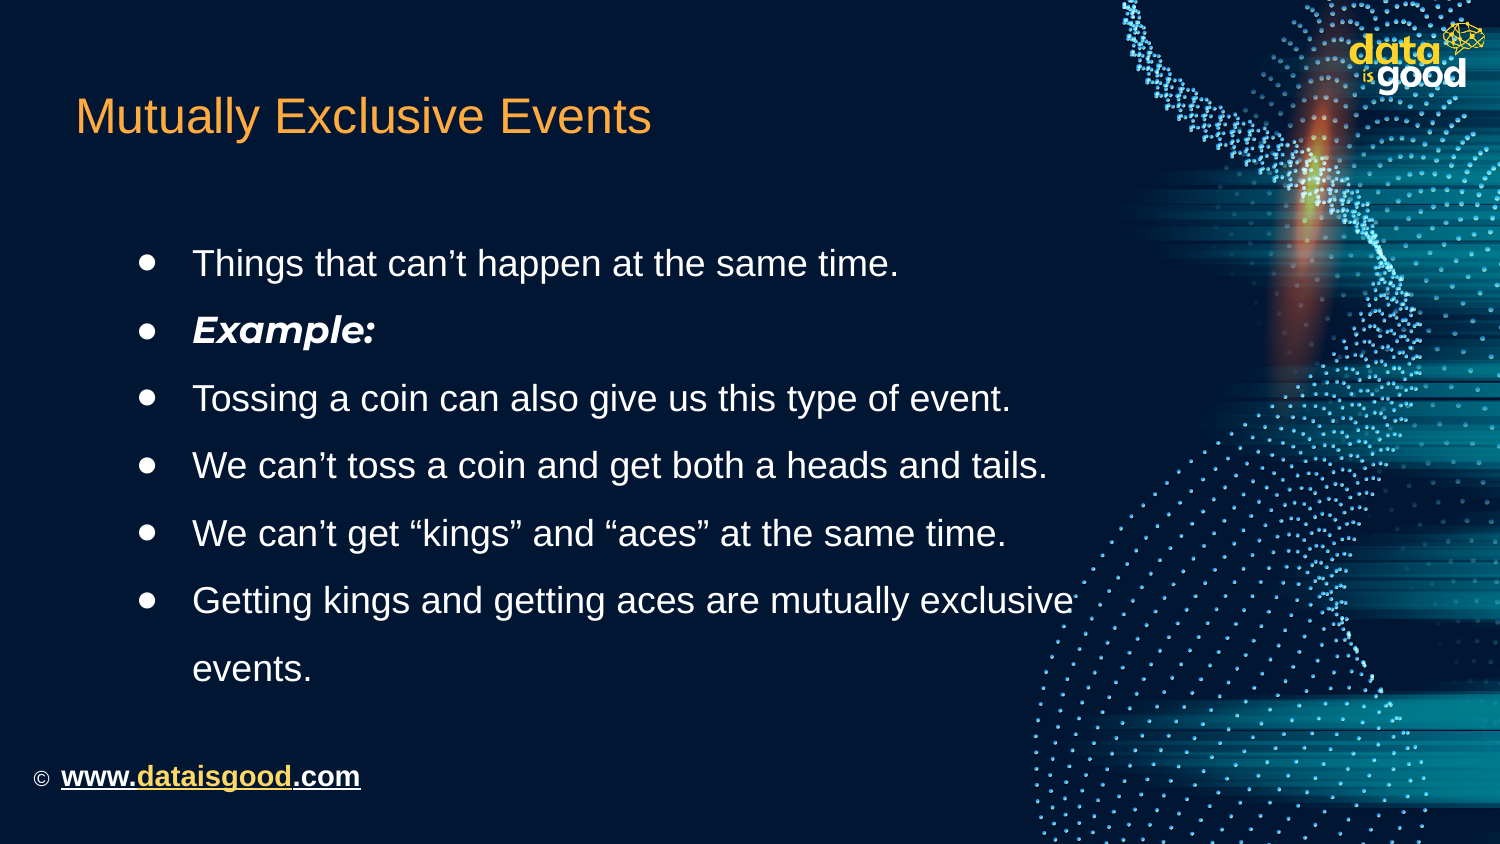

# Mutually Exclusive Events
Things that can’t happen at the same time.
Example:
Tossing a coin can also give us this type of event.
We can’t toss a coin and get both a heads and tails.
We can’t get “kings” and “aces” at the same time.
Getting kings and getting aces are mutually exclusive events.